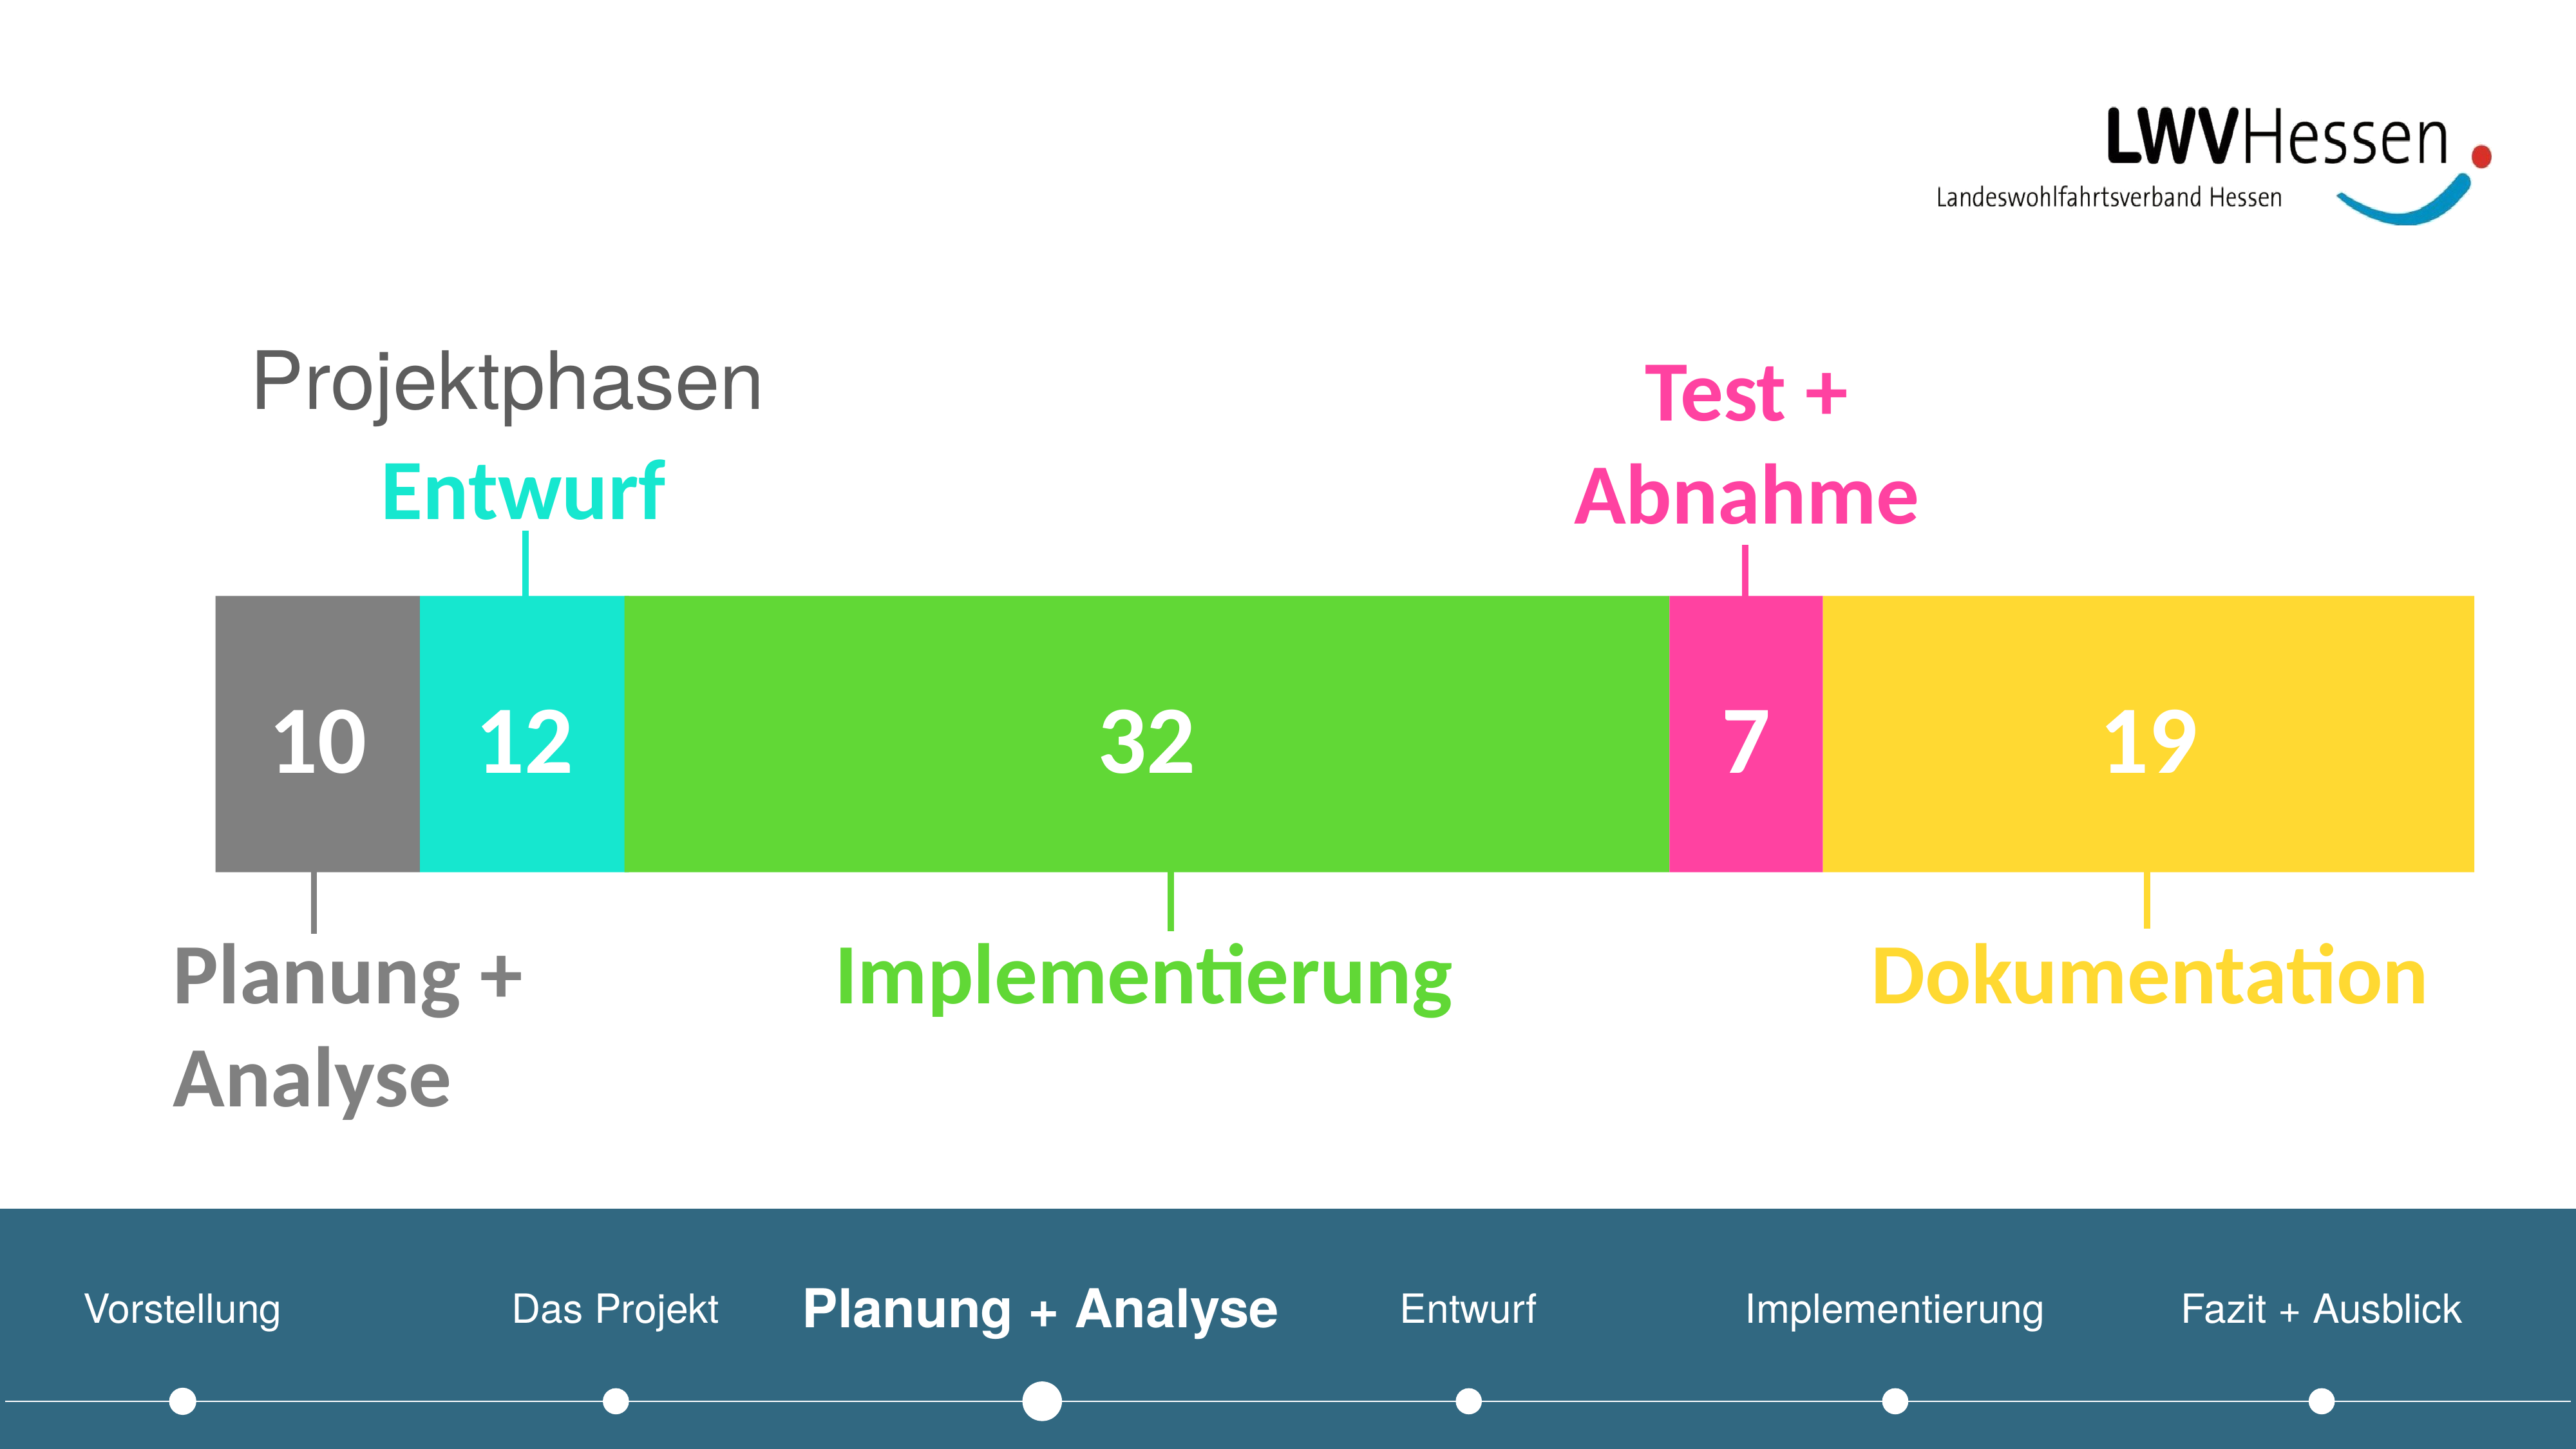

Projektphasen
Test +
Abnahme
Entwurf
10
12
32
7
19
Dokumentation
Implementierung
Planung +
Analyse

Vorstellung
Das Projekt
Entwurf
Implementierung
Fazit + Ausblick
Planung + Analyse